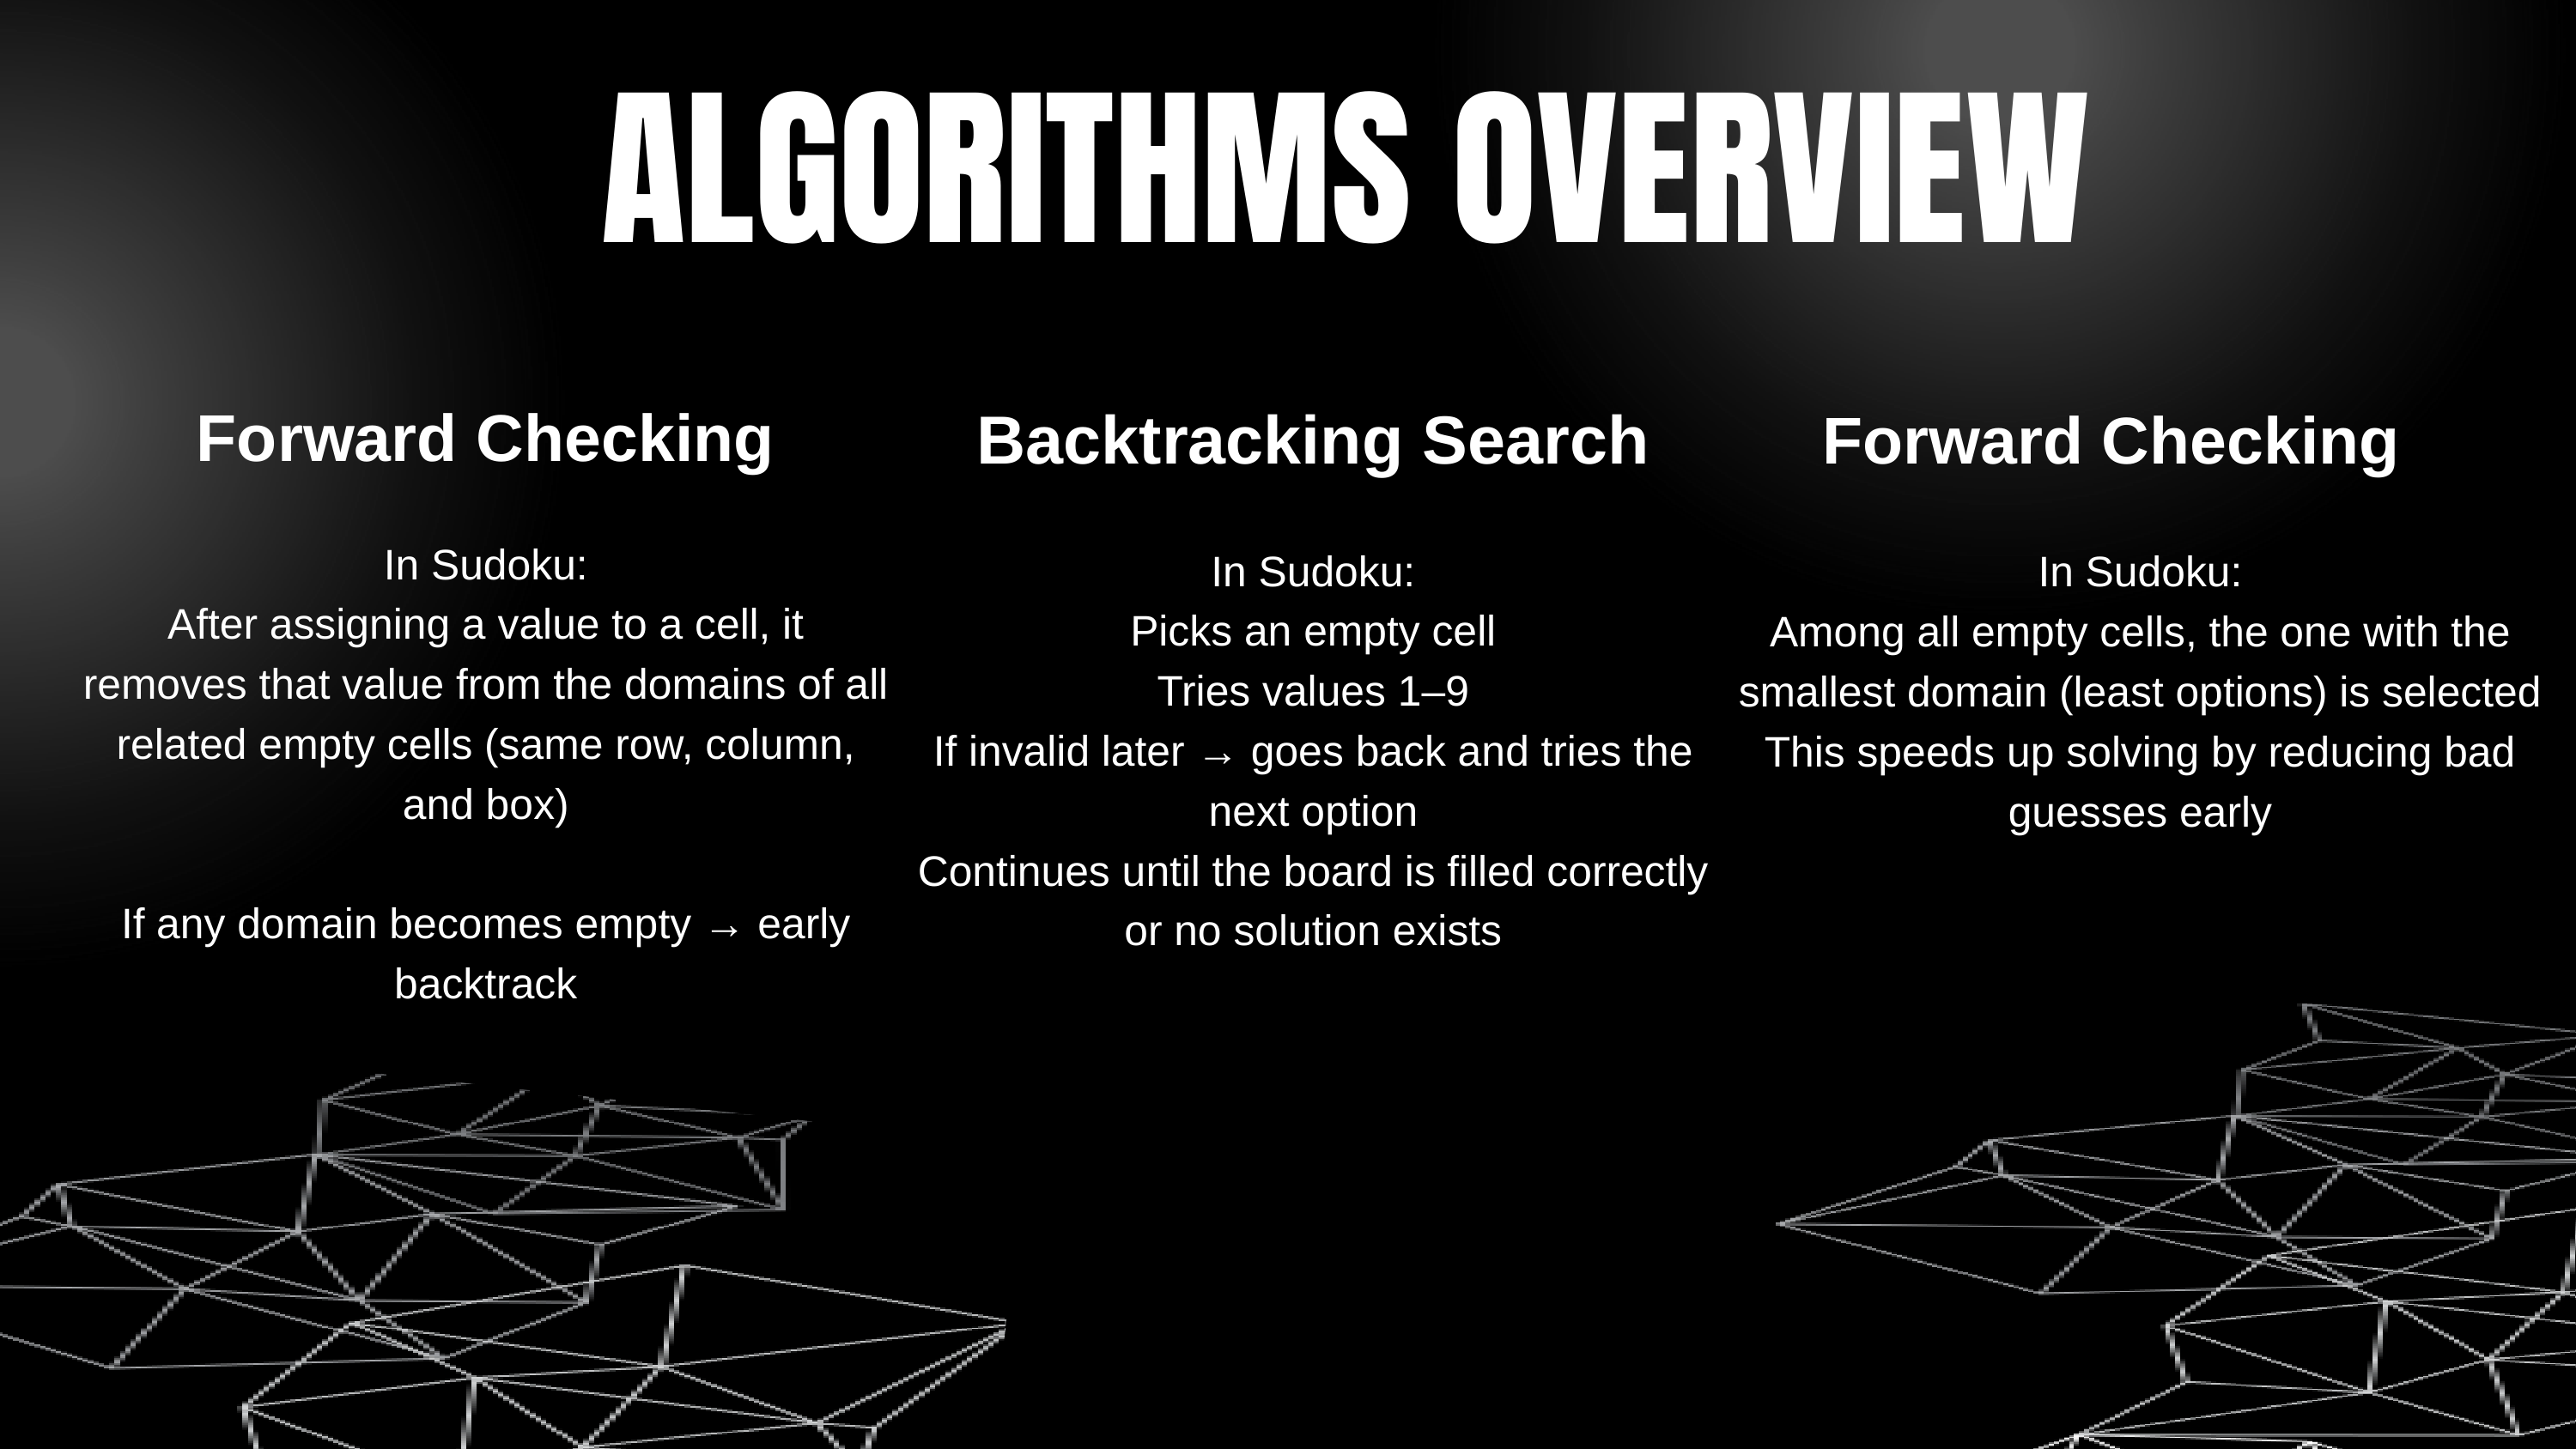

ALGORITHMS OVERVIEW
Forward Checking
Backtracking Search
Forward Checking

In Sudoku:
After assigning a value to a cell, it removes that value from the domains of all related empty cells (same row, column, and box)

If any domain becomes empty → early backtrack

In Sudoku:
Picks an empty cell
Tries values 1–9
If invalid later → goes back and tries the next option
Continues until the board is filled correctly or no solution exists

In Sudoku:
Among all empty cells, the one with the smallest domain (least options) is selected
This speeds up solving by reducing bad guesses early